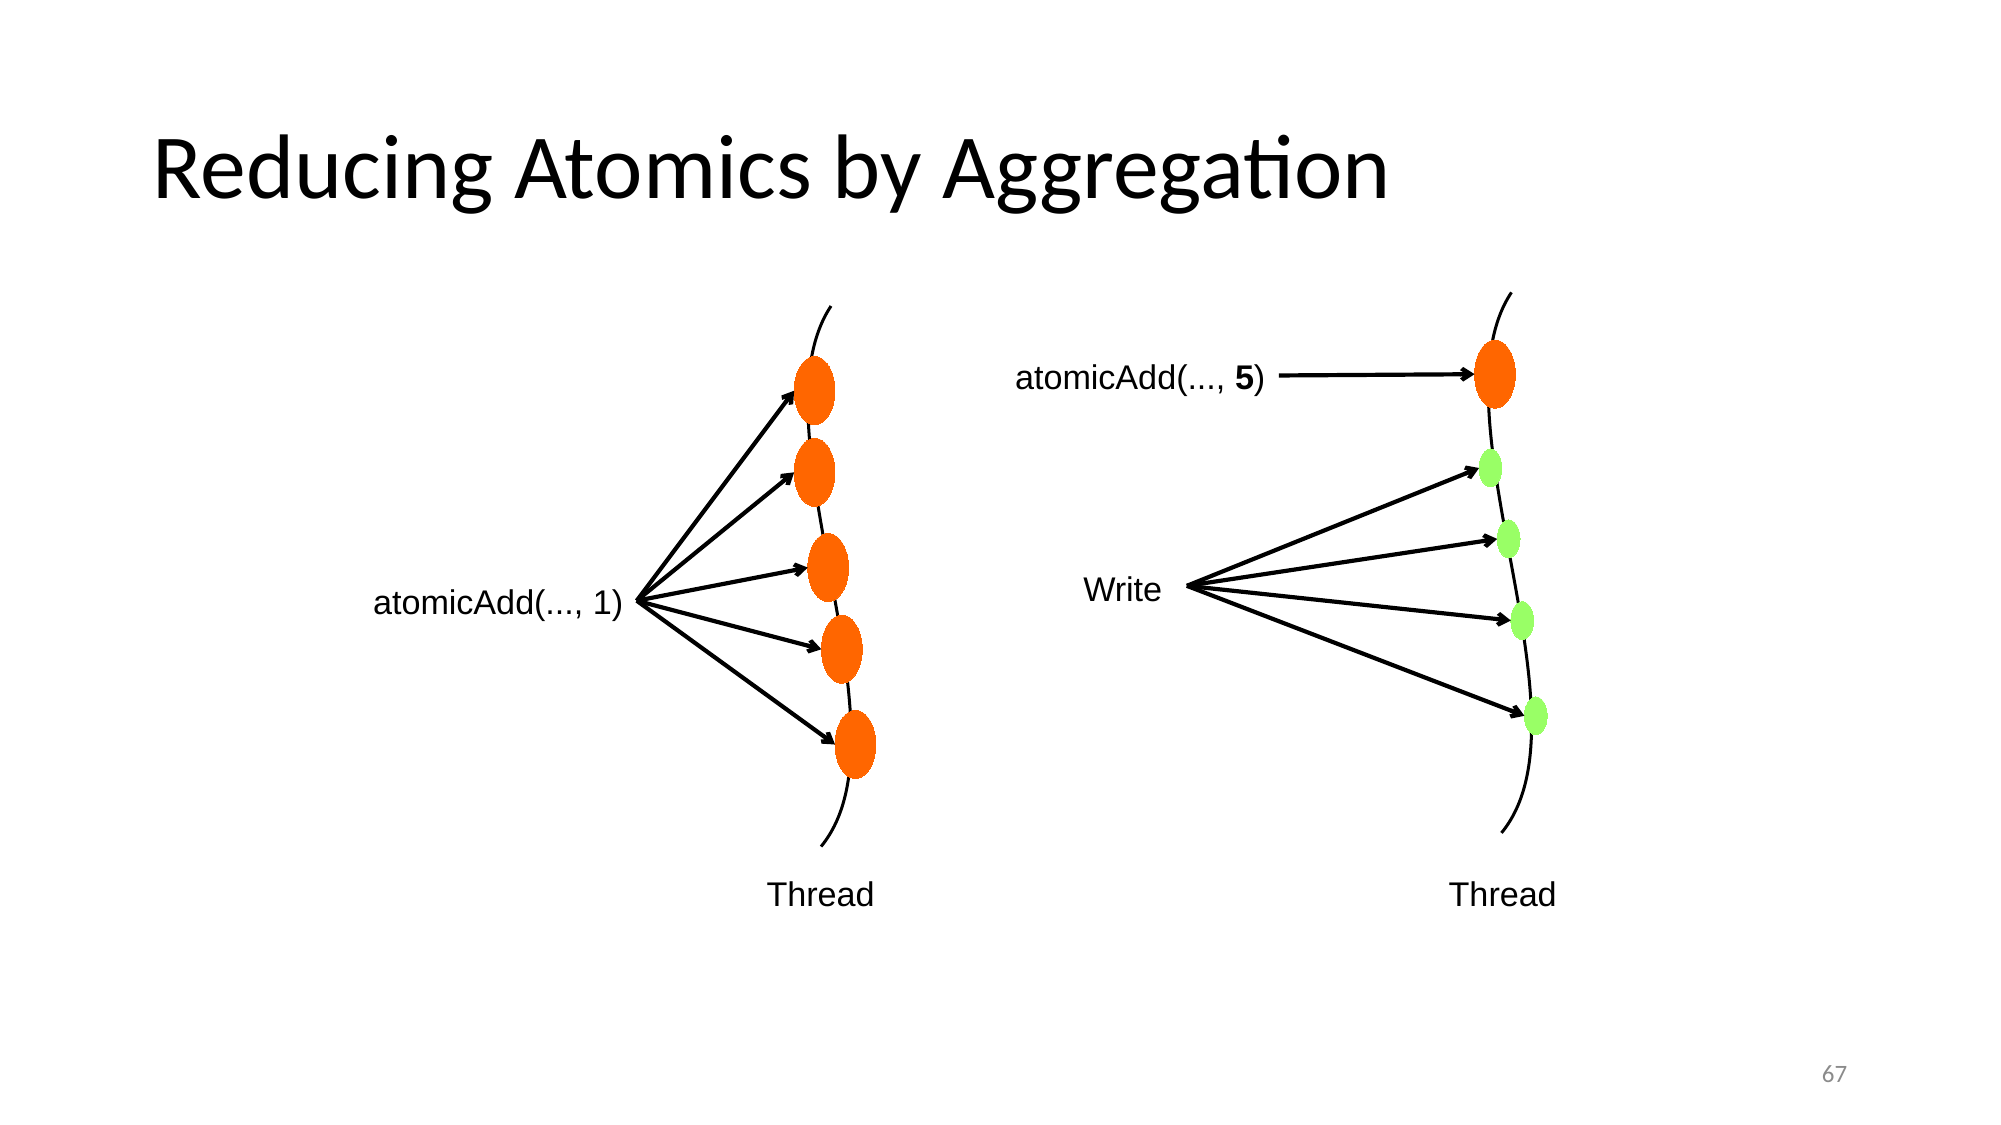

Reducing Atomics by Aggregation

atomicAdd(..., 5)

Write
atomicAdd(..., 1)

Thread
Thread
67